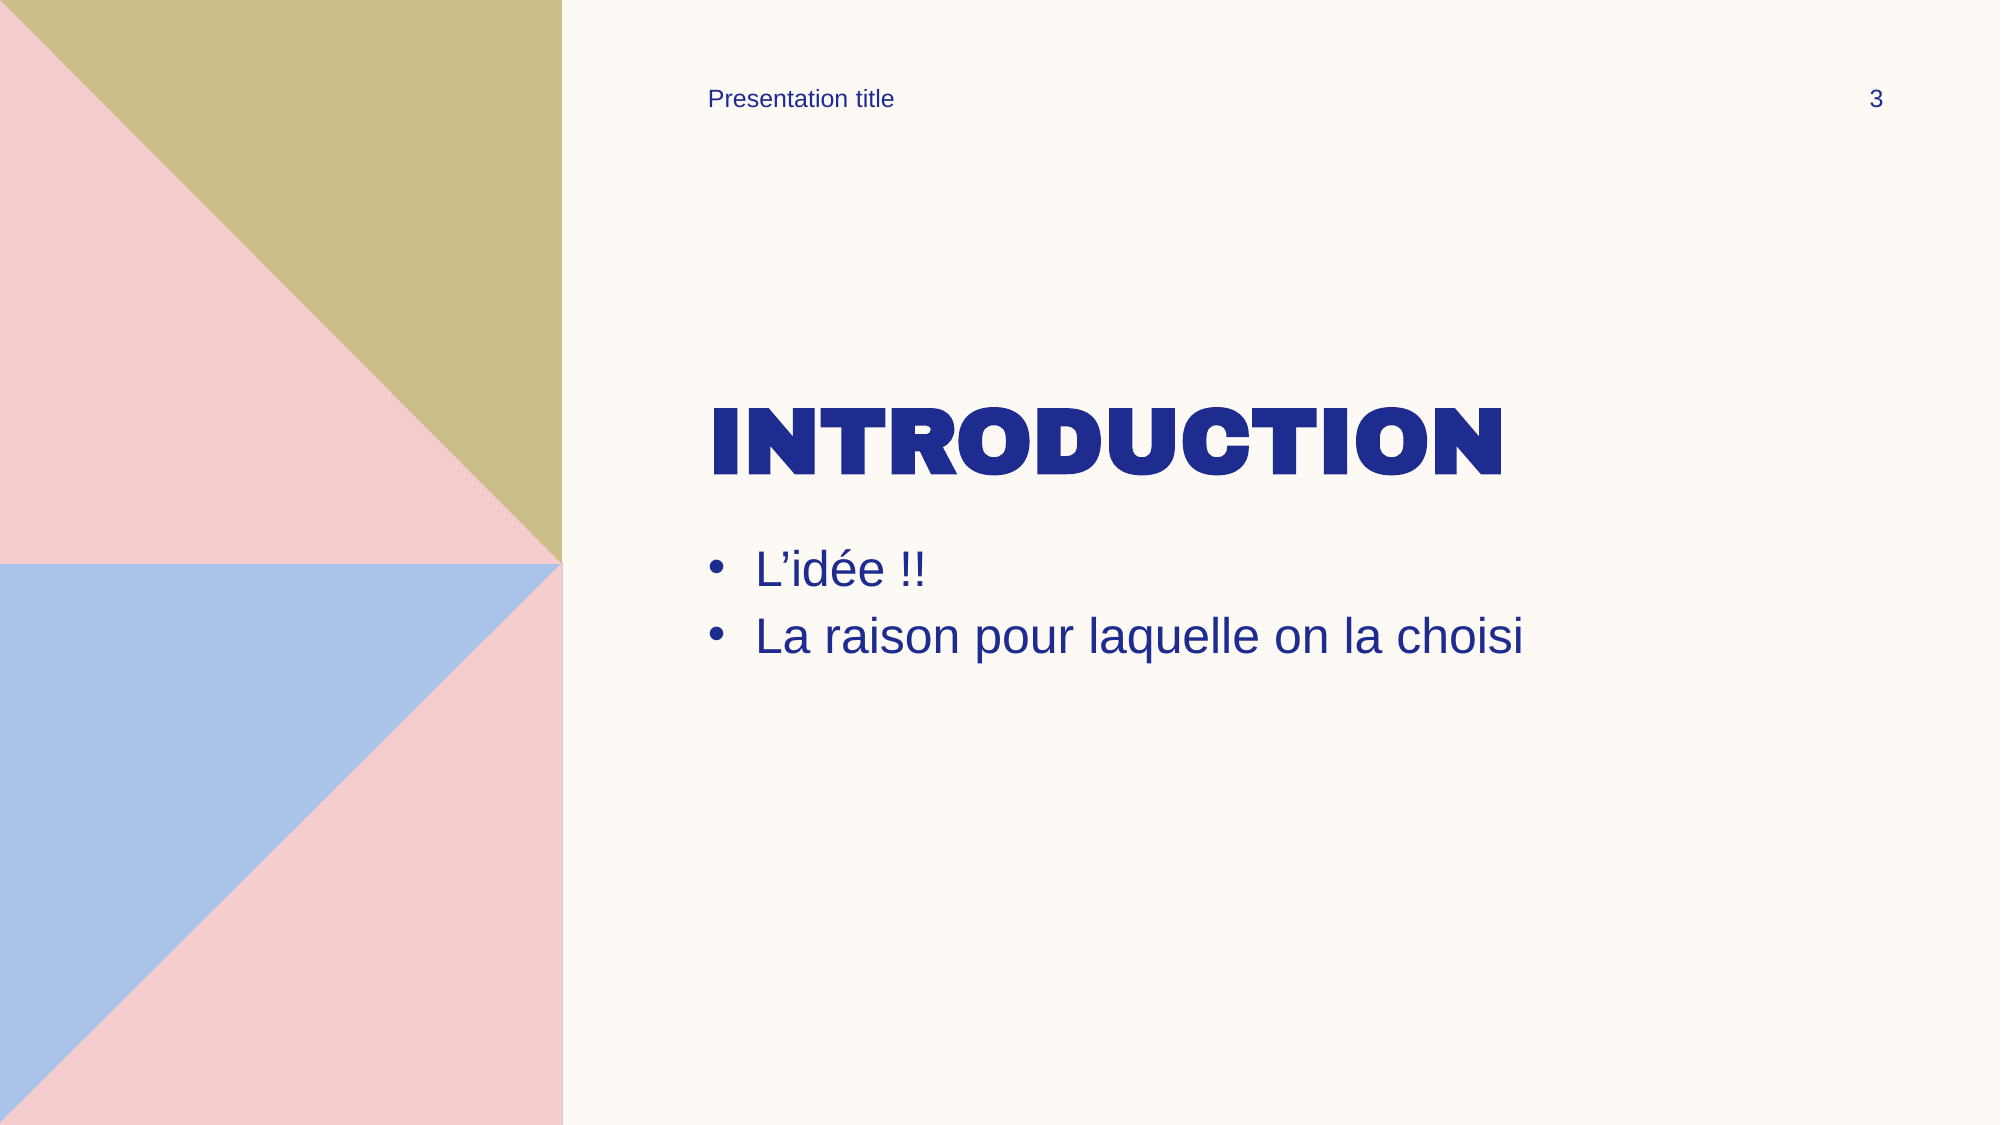

Presentation title
3
# Introduction
L’idée !!
La raison pour laquelle on la choisi